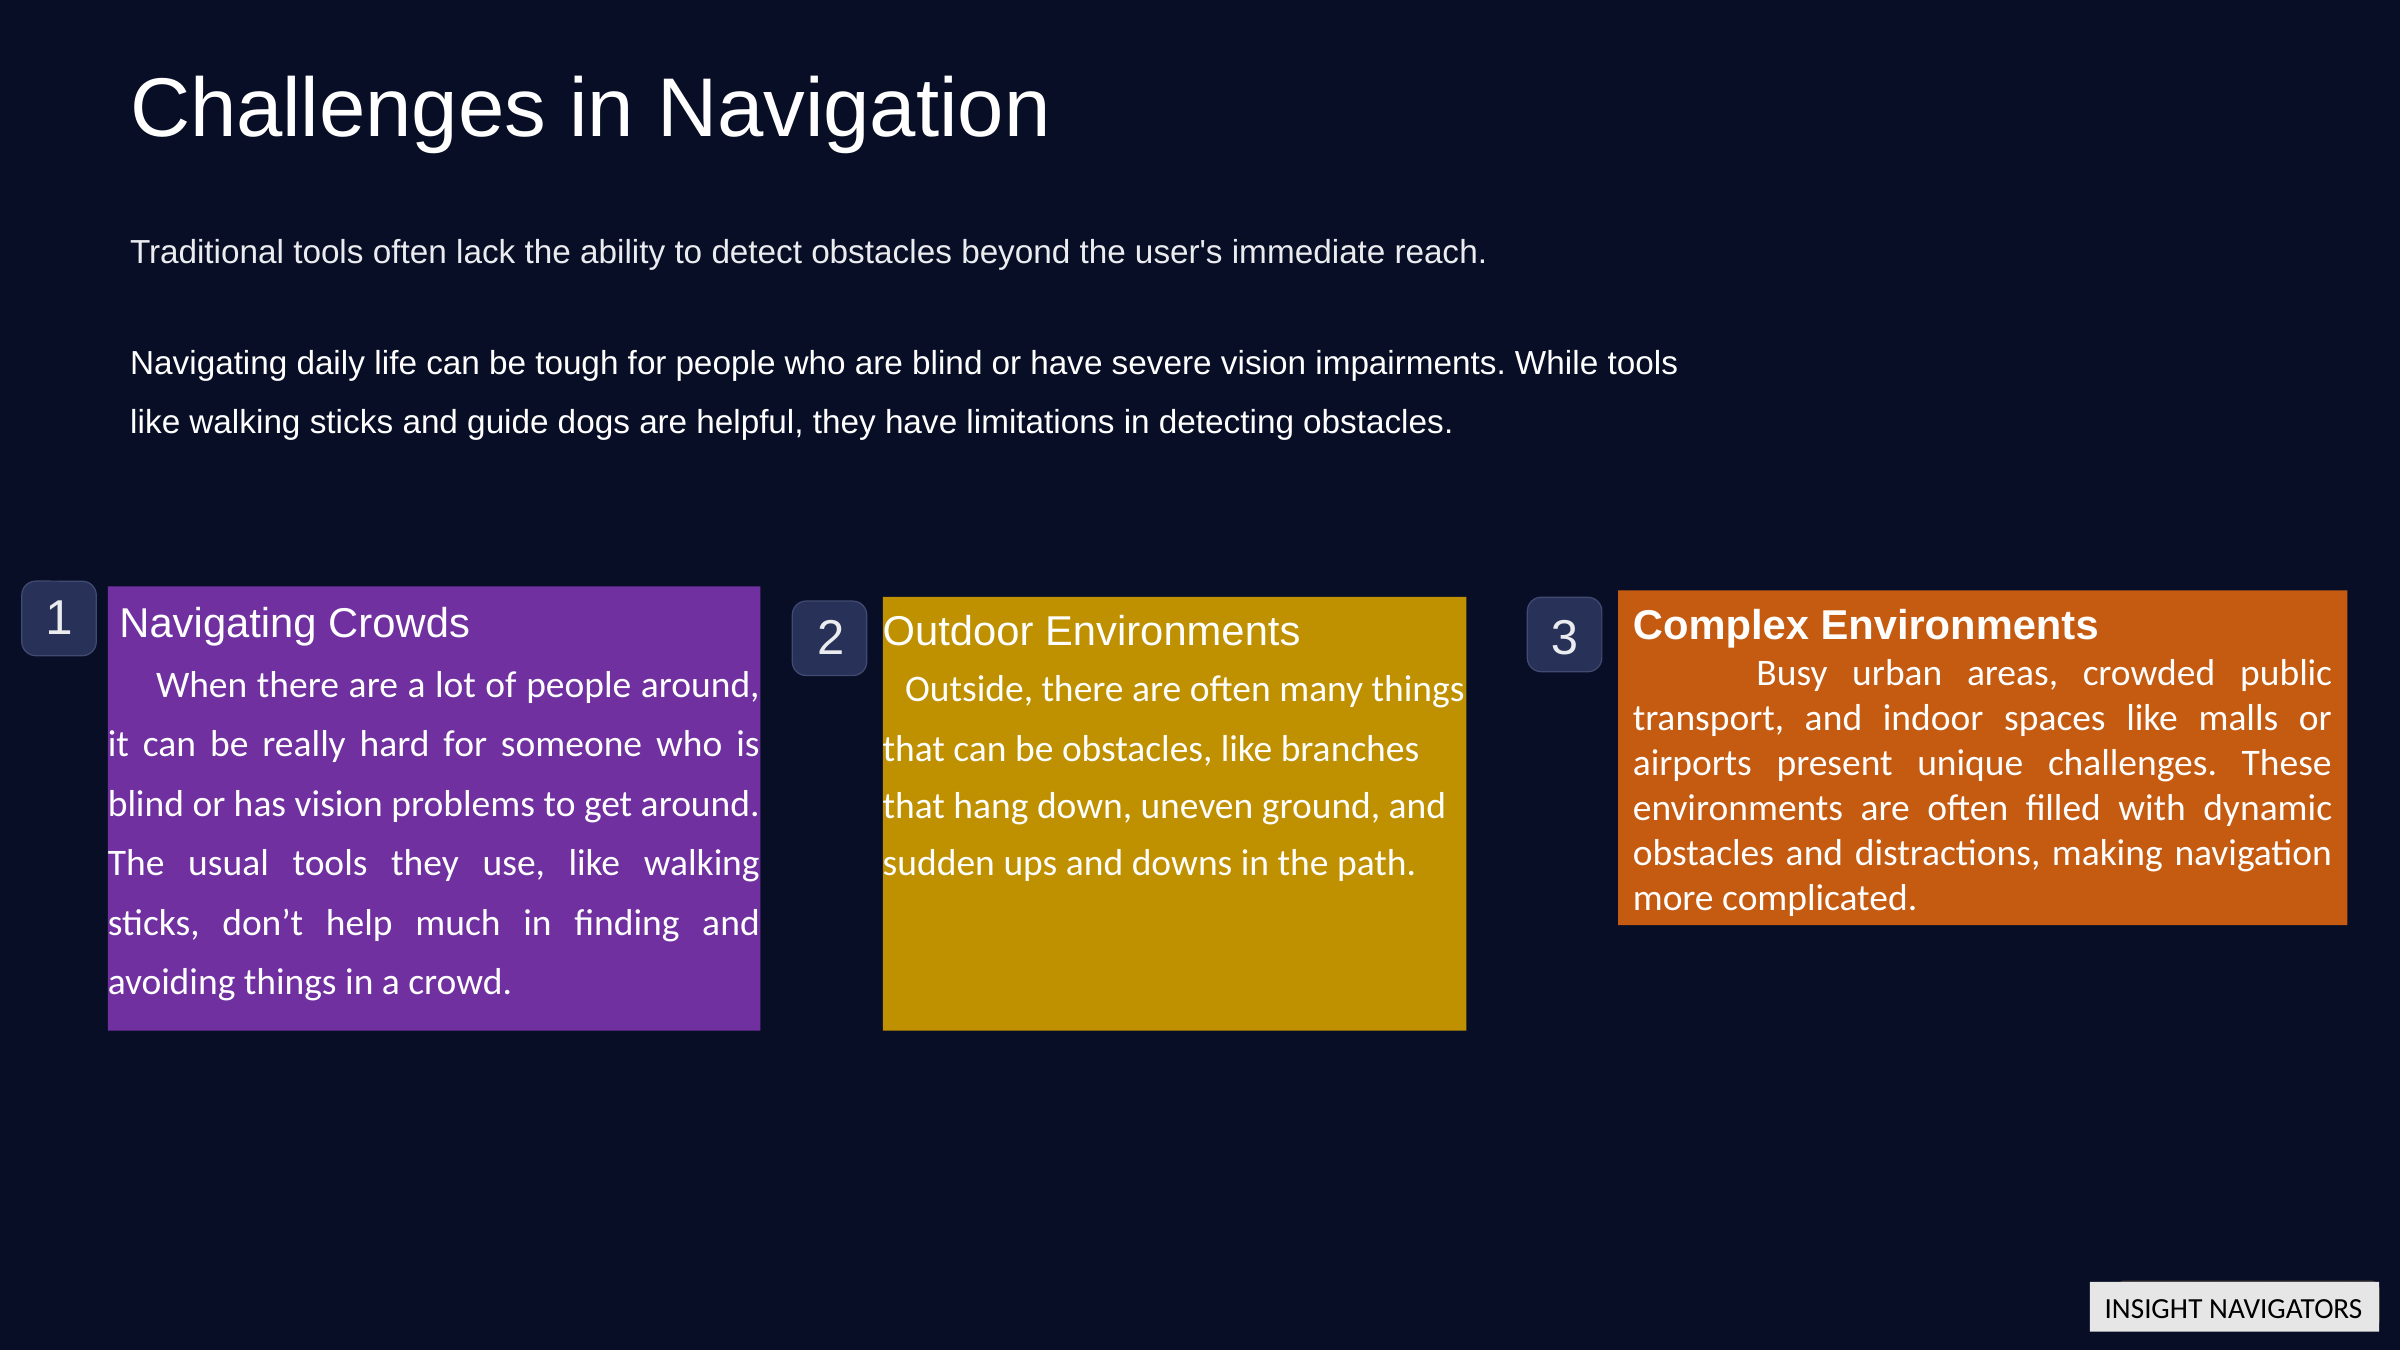

Challenges in Navigation
Traditional tools often lack the ability to detect obstacles beyond the user's immediate reach.
Navigating daily life can be tough for people who are blind or have severe vision impairments. While tools
like walking sticks and guide dogs are helpful, they have limitations in detecting obstacles.

 Navigating Crowds
     When there are a lot of people around, it can be really hard for someone who is blind or has vision problems to get around. The usual tools they use, like walking sticks, don’t help much in finding and avoiding things in a crowd.
Complex Environments
     Busy urban areas, crowded public transport, and indoor spaces like malls or airports present unique challenges. These environments are often filled with dynamic obstacles and distractions, making navigation more complicated.
1
Outdoor Environments
  Outside, there are often many things
that can be obstacles, like branches
that hang down, uneven ground, and
sudden ups and downs in the path.

3
2
INSIGHT NAVIGATORS